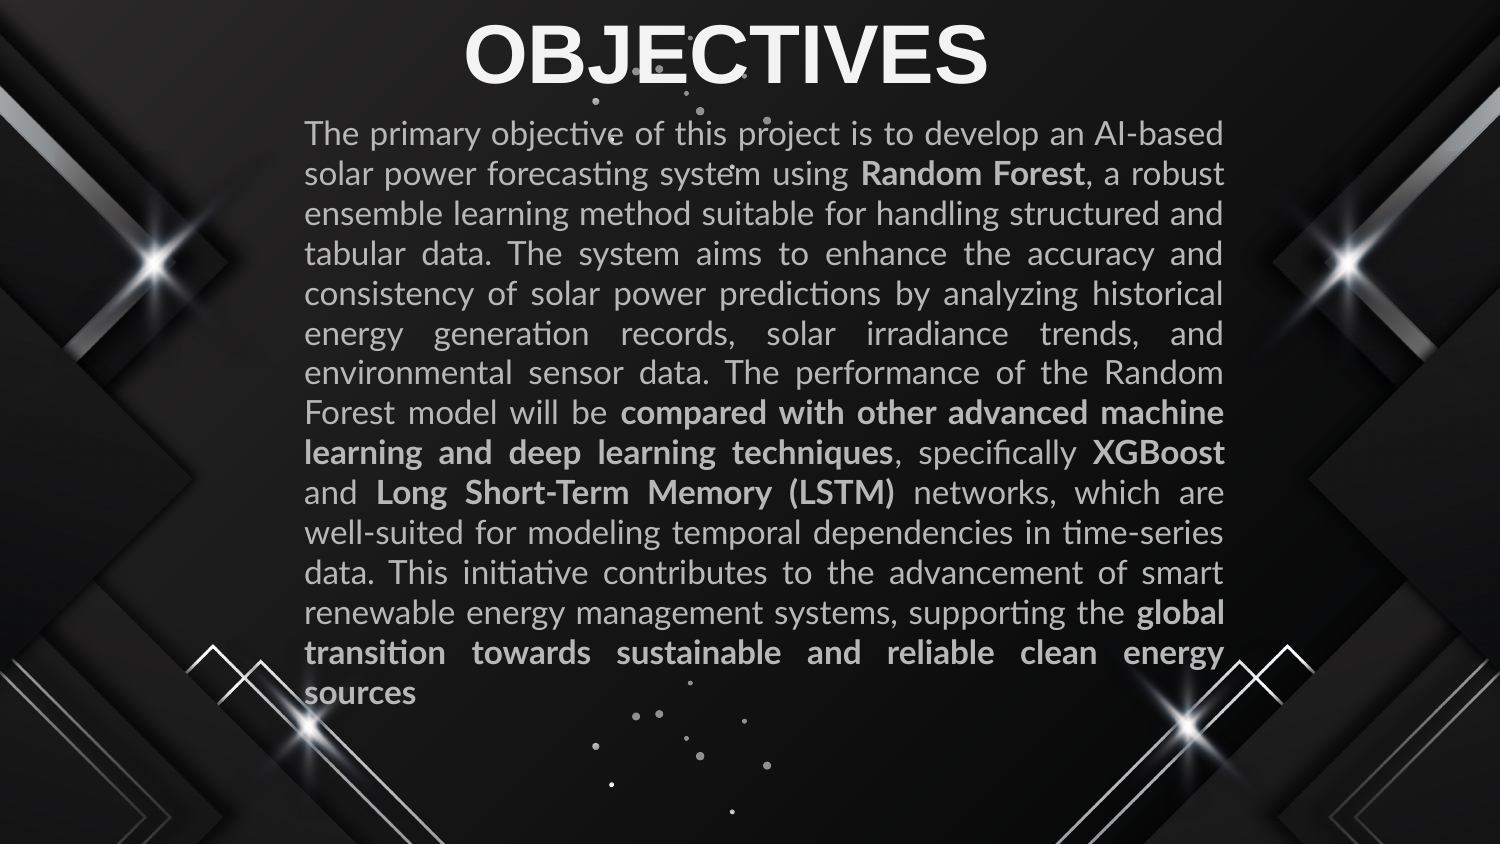

# OBJECTIVES
The primary objective of this project is to develop an AI-based solar power forecasting system using Random Forest, a robust ensemble learning method suitable for handling structured and tabular data. The system aims to enhance the accuracy and consistency of solar power predictions by analyzing historical energy generation records, solar irradiance trends, and environmental sensor data. The performance of the Random Forest model will be compared with other advanced machine learning and deep learning techniques, specifically XGBoost and Long Short-Term Memory (LSTM) networks, which are well-suited for modeling temporal dependencies in time-series data. This initiative contributes to the advancement of smart renewable energy management systems, supporting the global transition towards sustainable and reliable clean energy sources